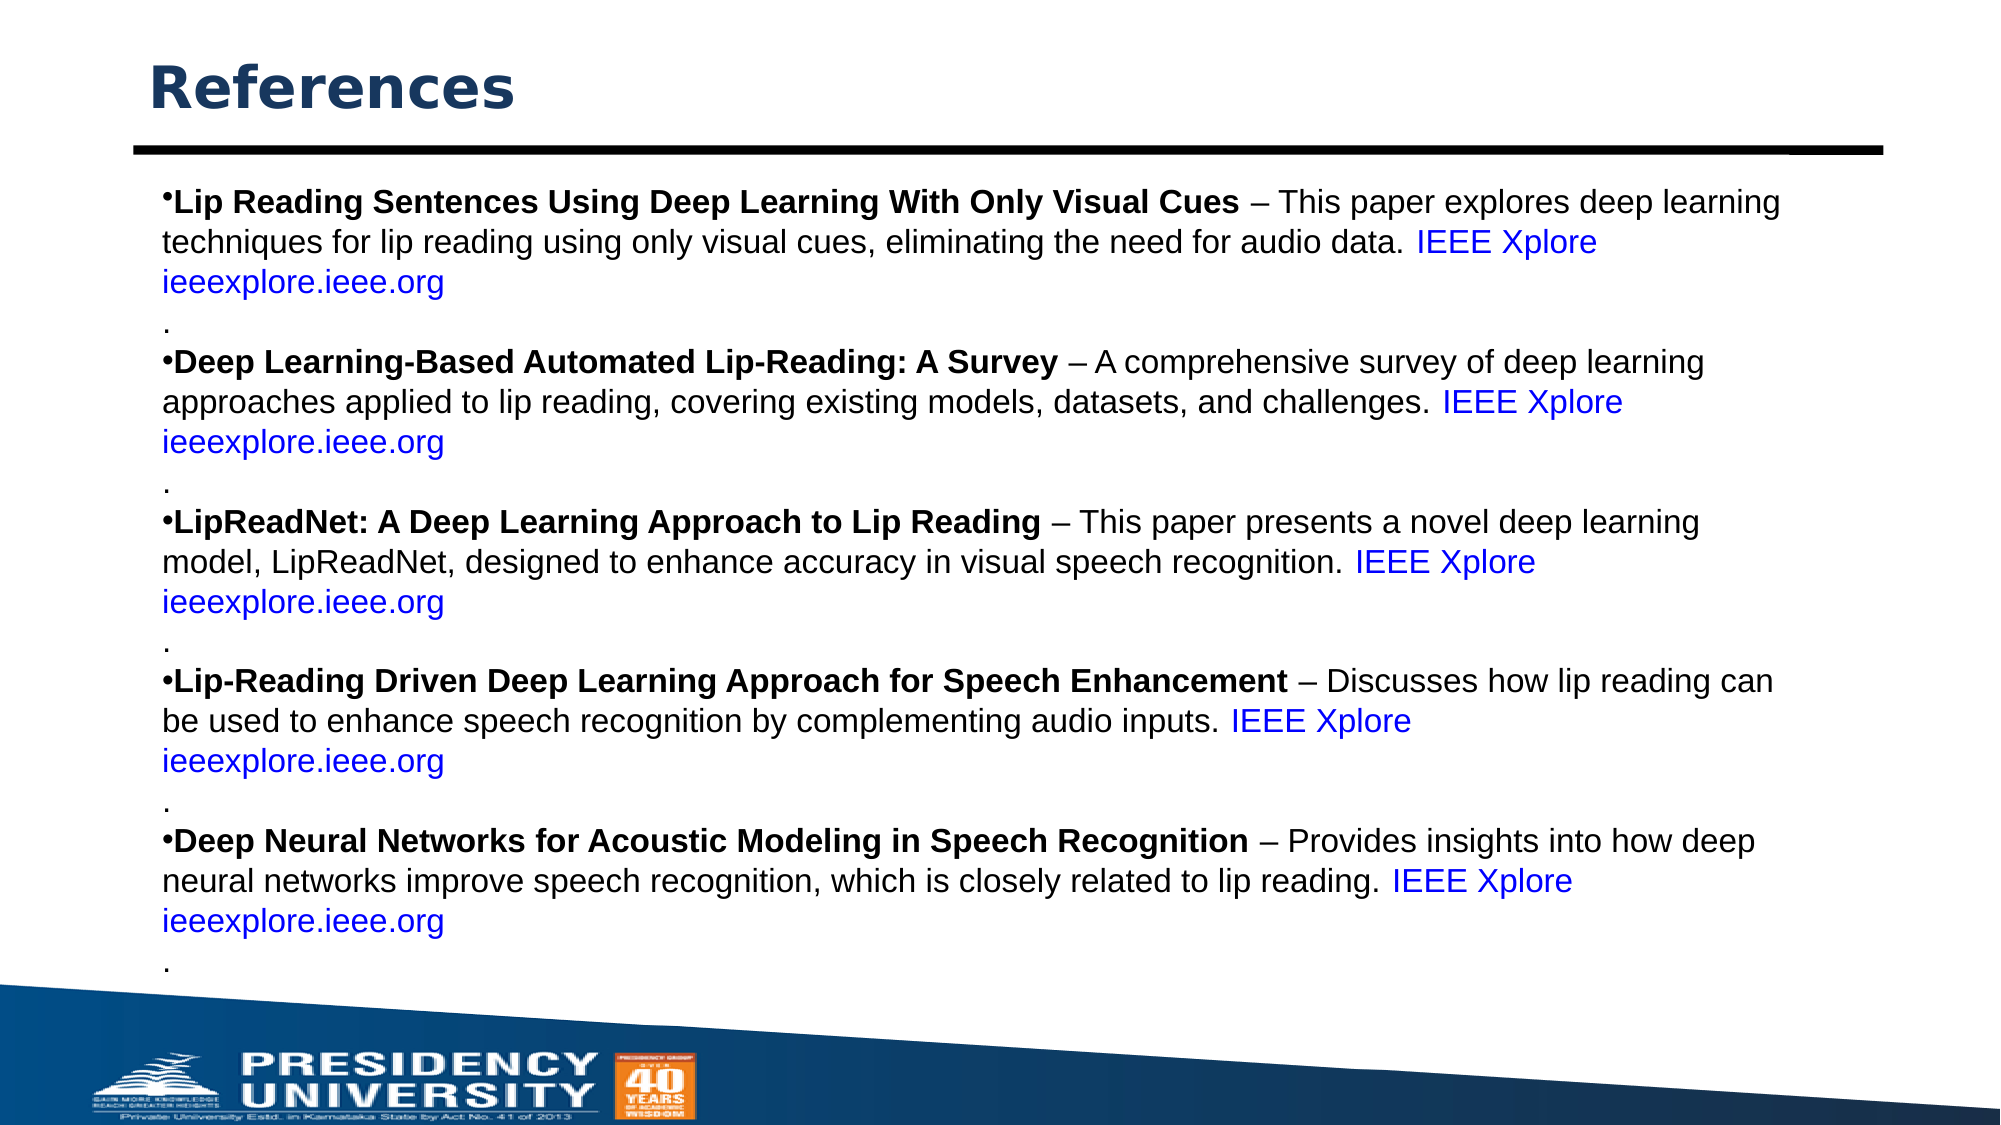

# References
Lip Reading Sentences Using Deep Learning With Only Visual Cues – This paper explores deep learning
techniques for lip reading using only visual cues, eliminating the need for audio data. IEEE Xplore​
ieeexplore.ieee.org
.
Deep Learning-Based Automated Lip-Reading: A Survey – A comprehensive survey of deep learning
approaches applied to lip reading, covering existing models, datasets, and challenges. IEEE Xplore​
ieeexplore.ieee.org
.
LipReadNet: A Deep Learning Approach to Lip Reading – This paper presents a novel deep learning
model, LipReadNet, designed to enhance accuracy in visual speech recognition. IEEE Xplore​
ieeexplore.ieee.org
.
Lip-Reading Driven Deep Learning Approach for Speech Enhancement – Discusses how lip reading can
be used to enhance speech recognition by complementing audio inputs. IEEE Xplore​
ieeexplore.ieee.org
.
Deep Neural Networks for Acoustic Modeling in Speech Recognition – Provides insights into how deep
neural networks improve speech recognition, which is closely related to lip reading. IEEE Xplore​
ieeexplore.ieee.org
.